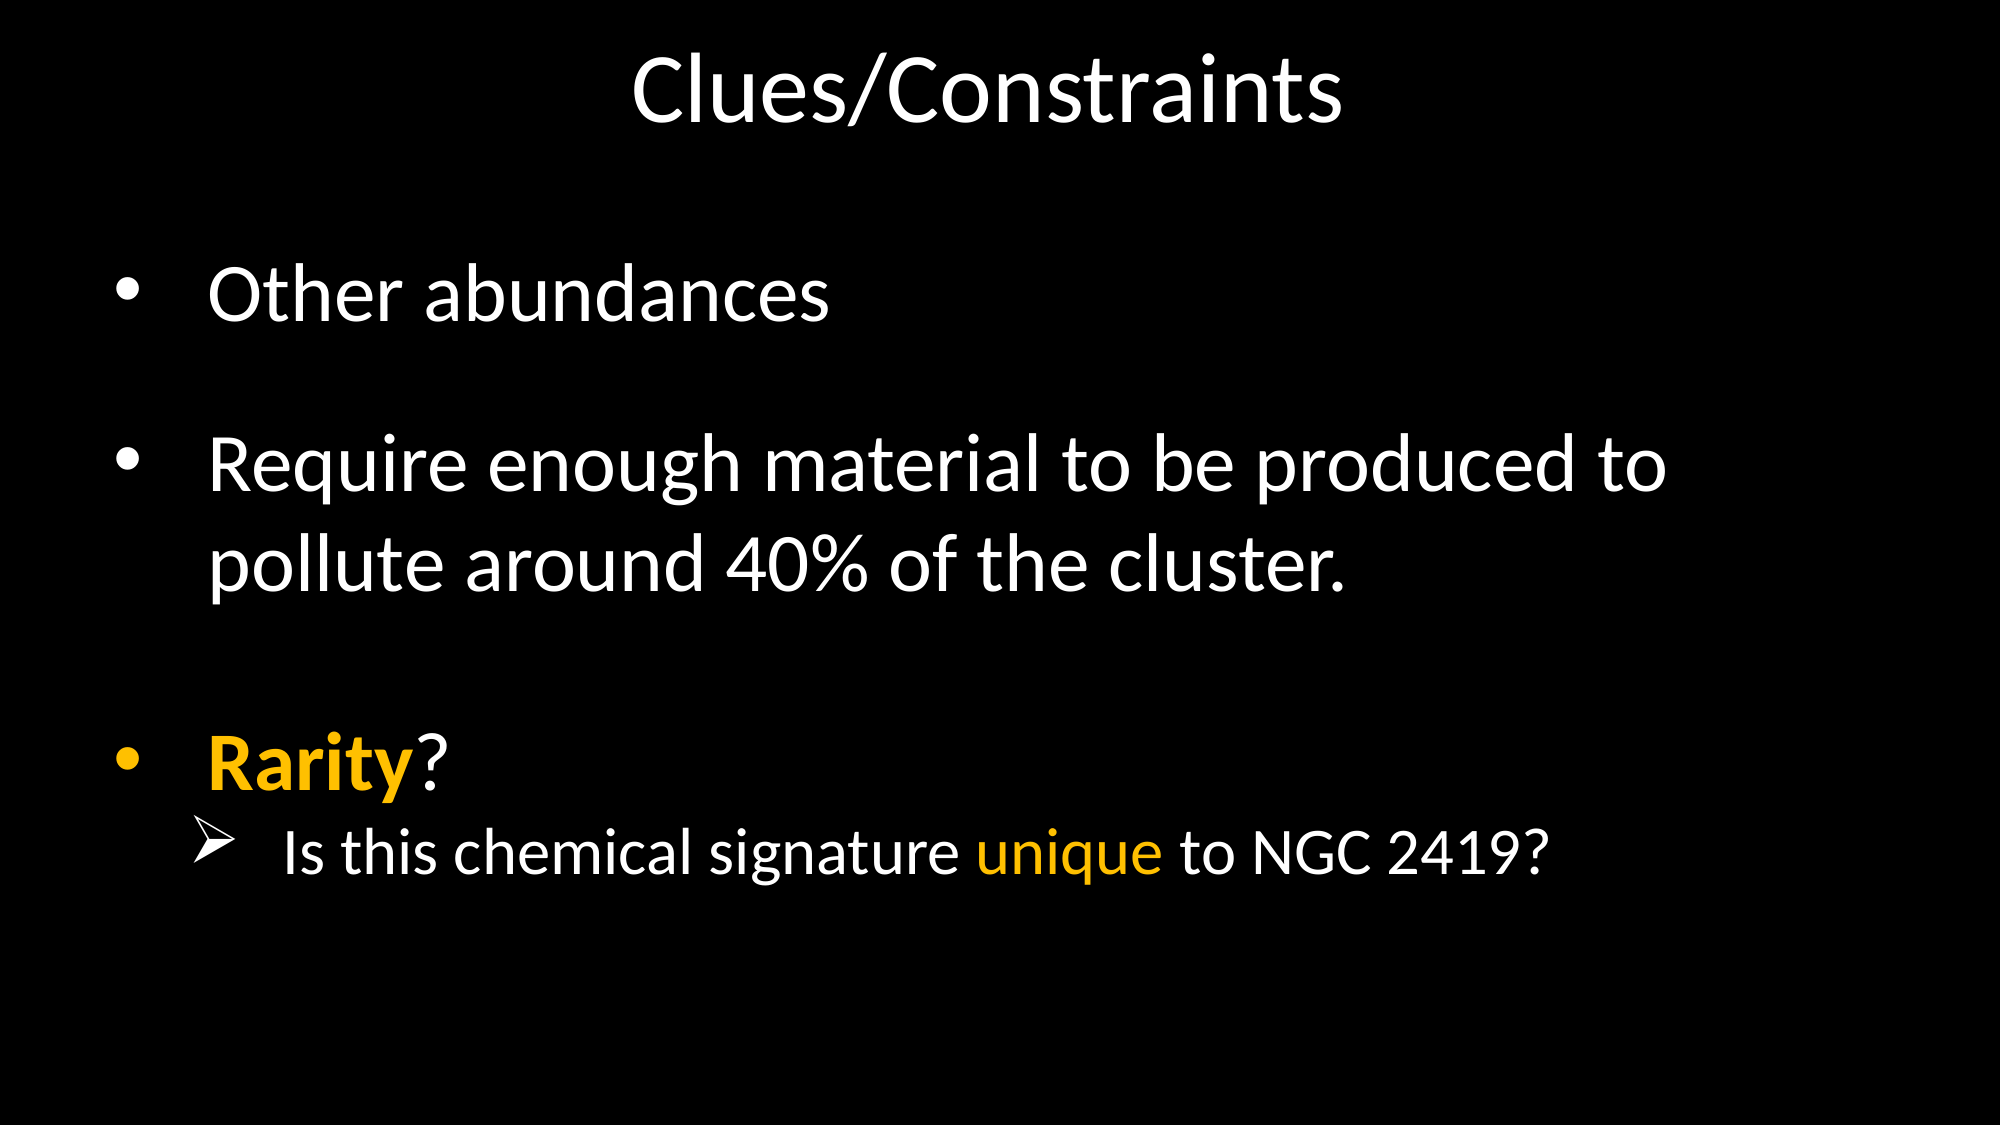

# Clues/Constraints
Other abundances

Require enough material to be produced to pollute around 40% of the cluster.

Rarity?
Is this chemical signature unique to NGC 2419?